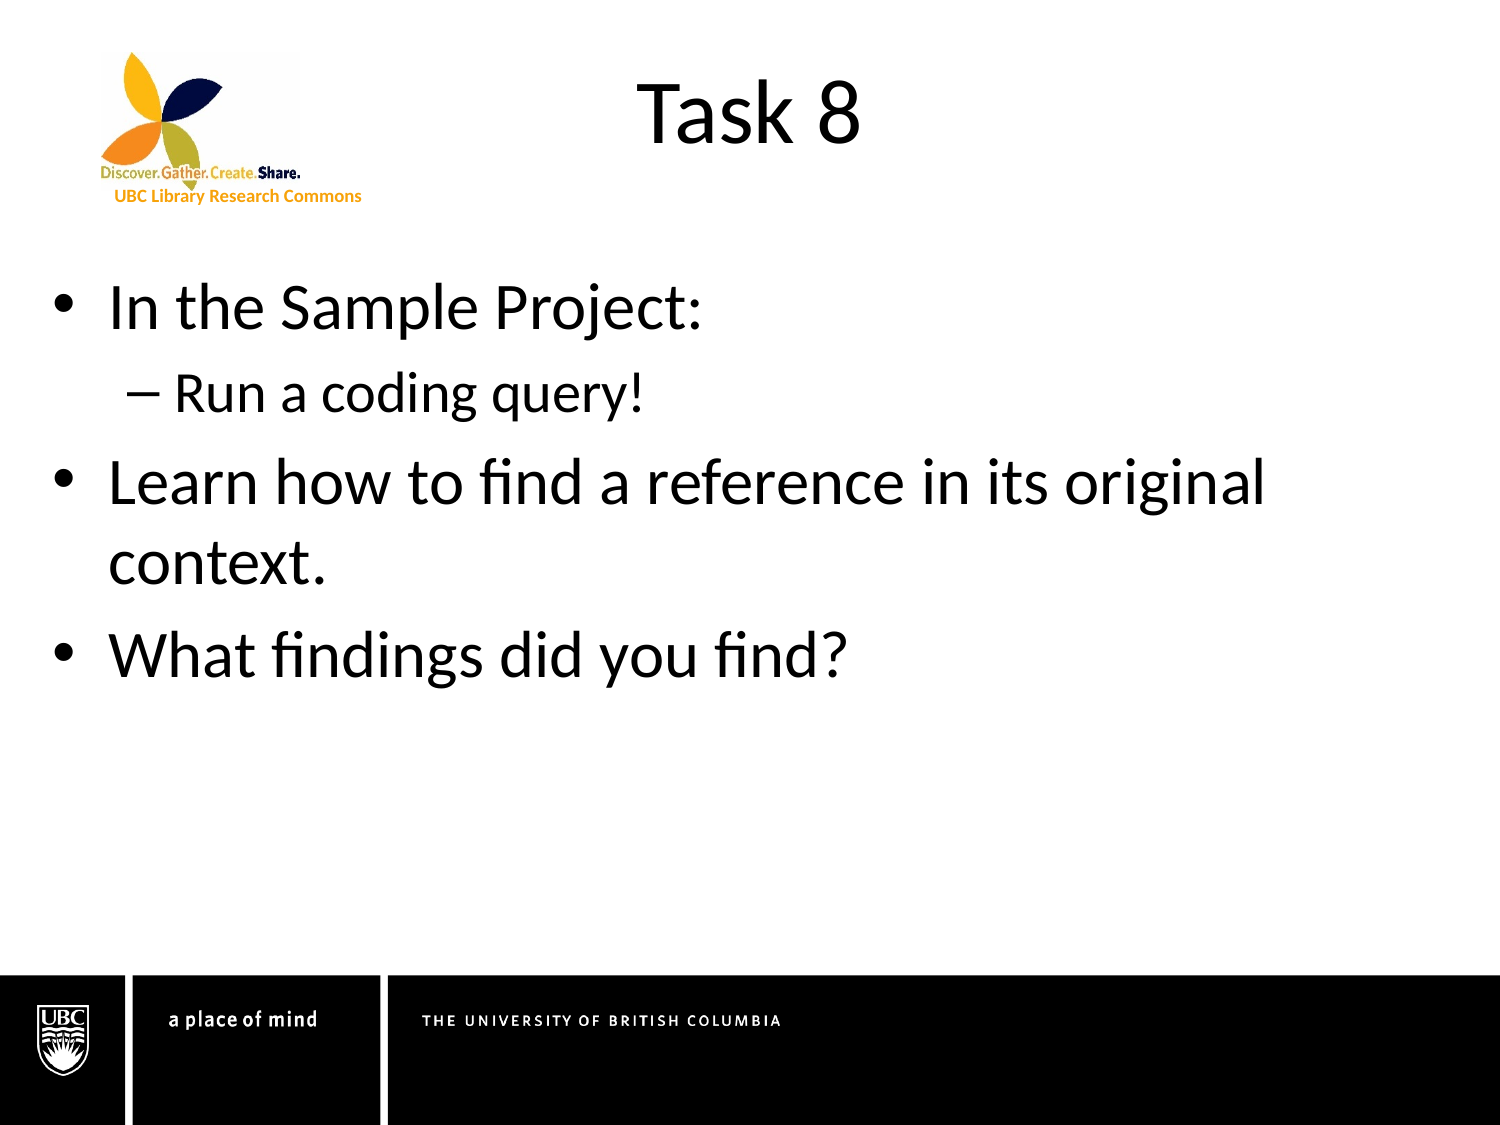

Task 8
In the Sample Project:
Run a coding query!
Learn how to find a reference in its original context.
What findings did you find?